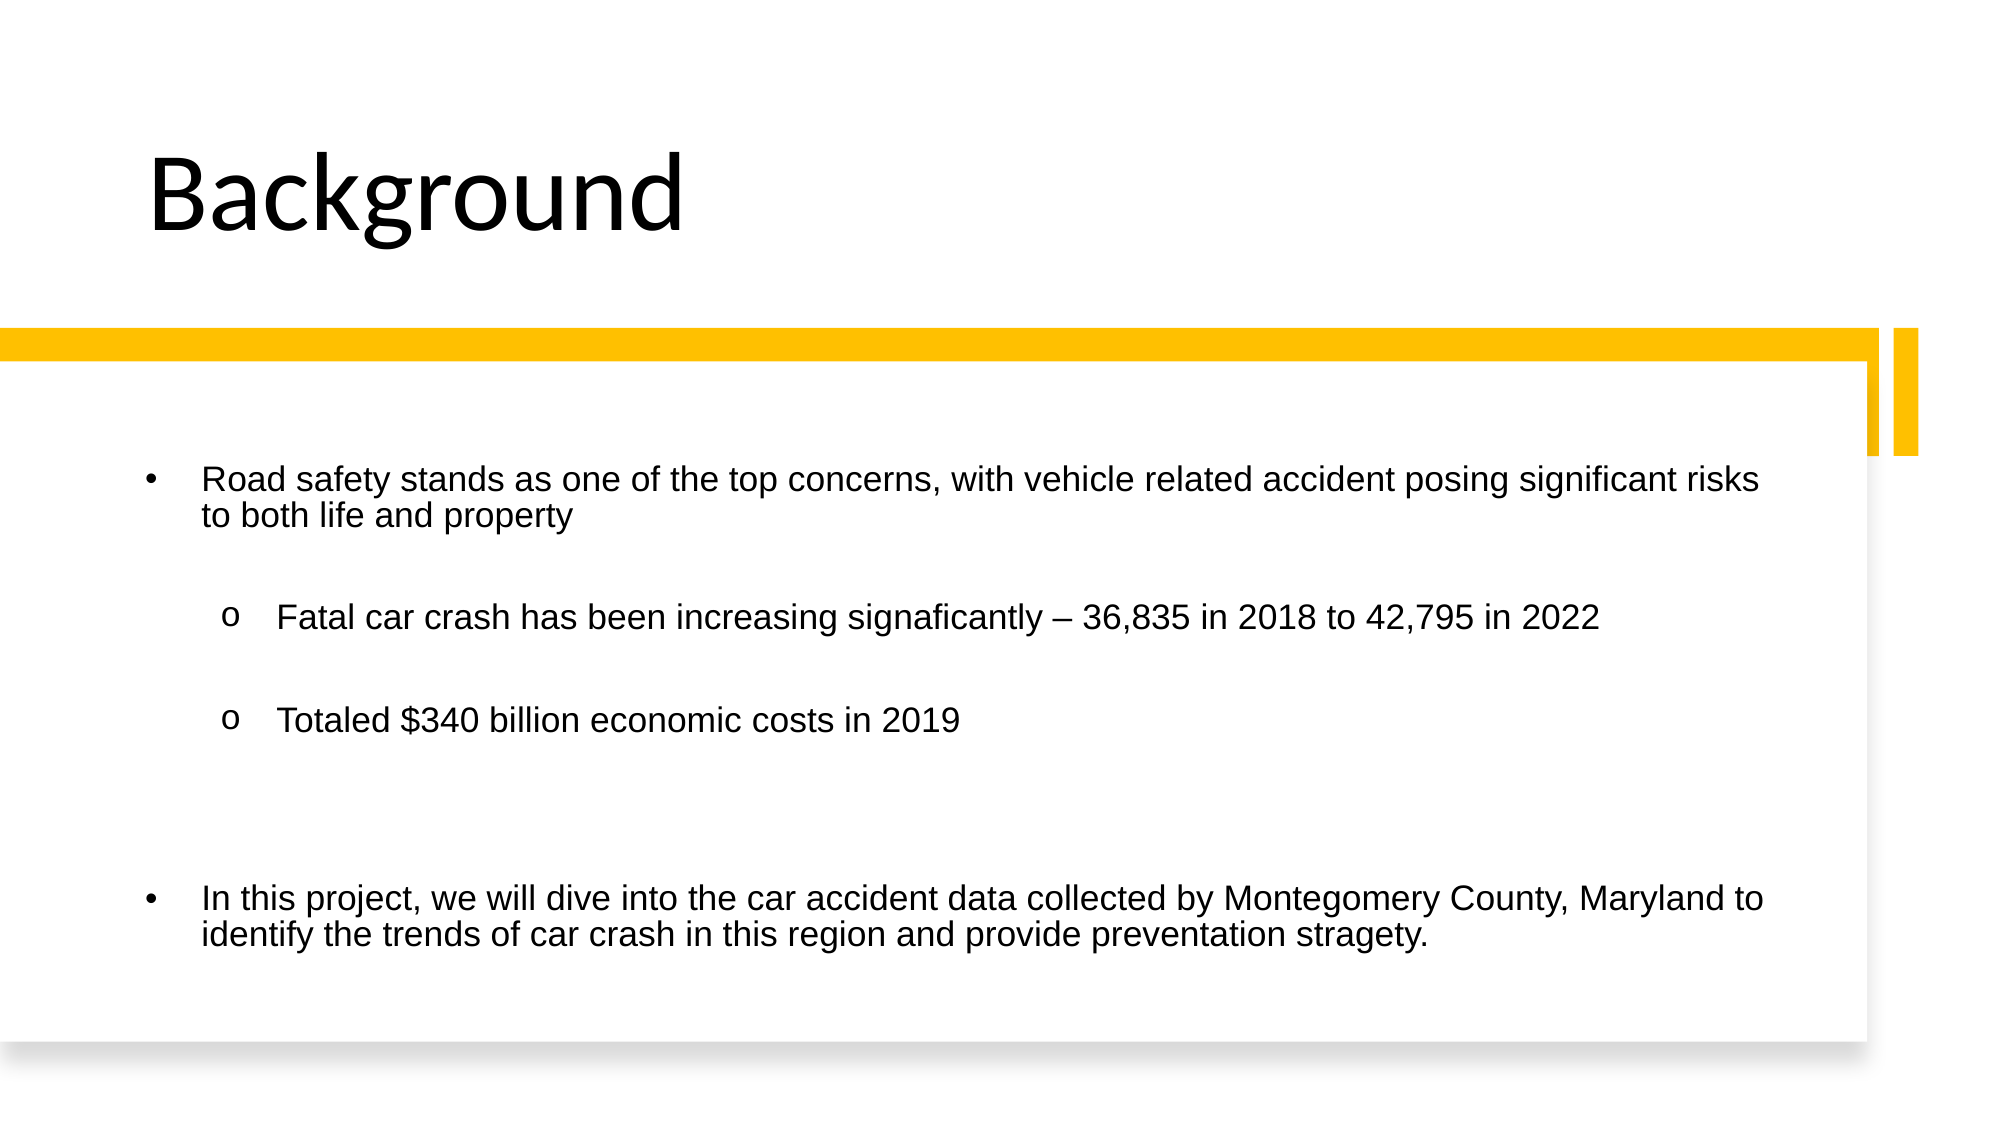

# Background

Road safety stands as one of the top concerns, with vehicle related accident posing significant risks to both life and property

Fatal car crash has been increasing signaficantly – 36,835 in 2018 to 42,795 in 2022

Totaled $340 billion economic costs in 2019

In this project, we will dive into the car accident data collected by Montegomery County, Maryland to identify the trends of car crash in this region and provide preventation stragety.